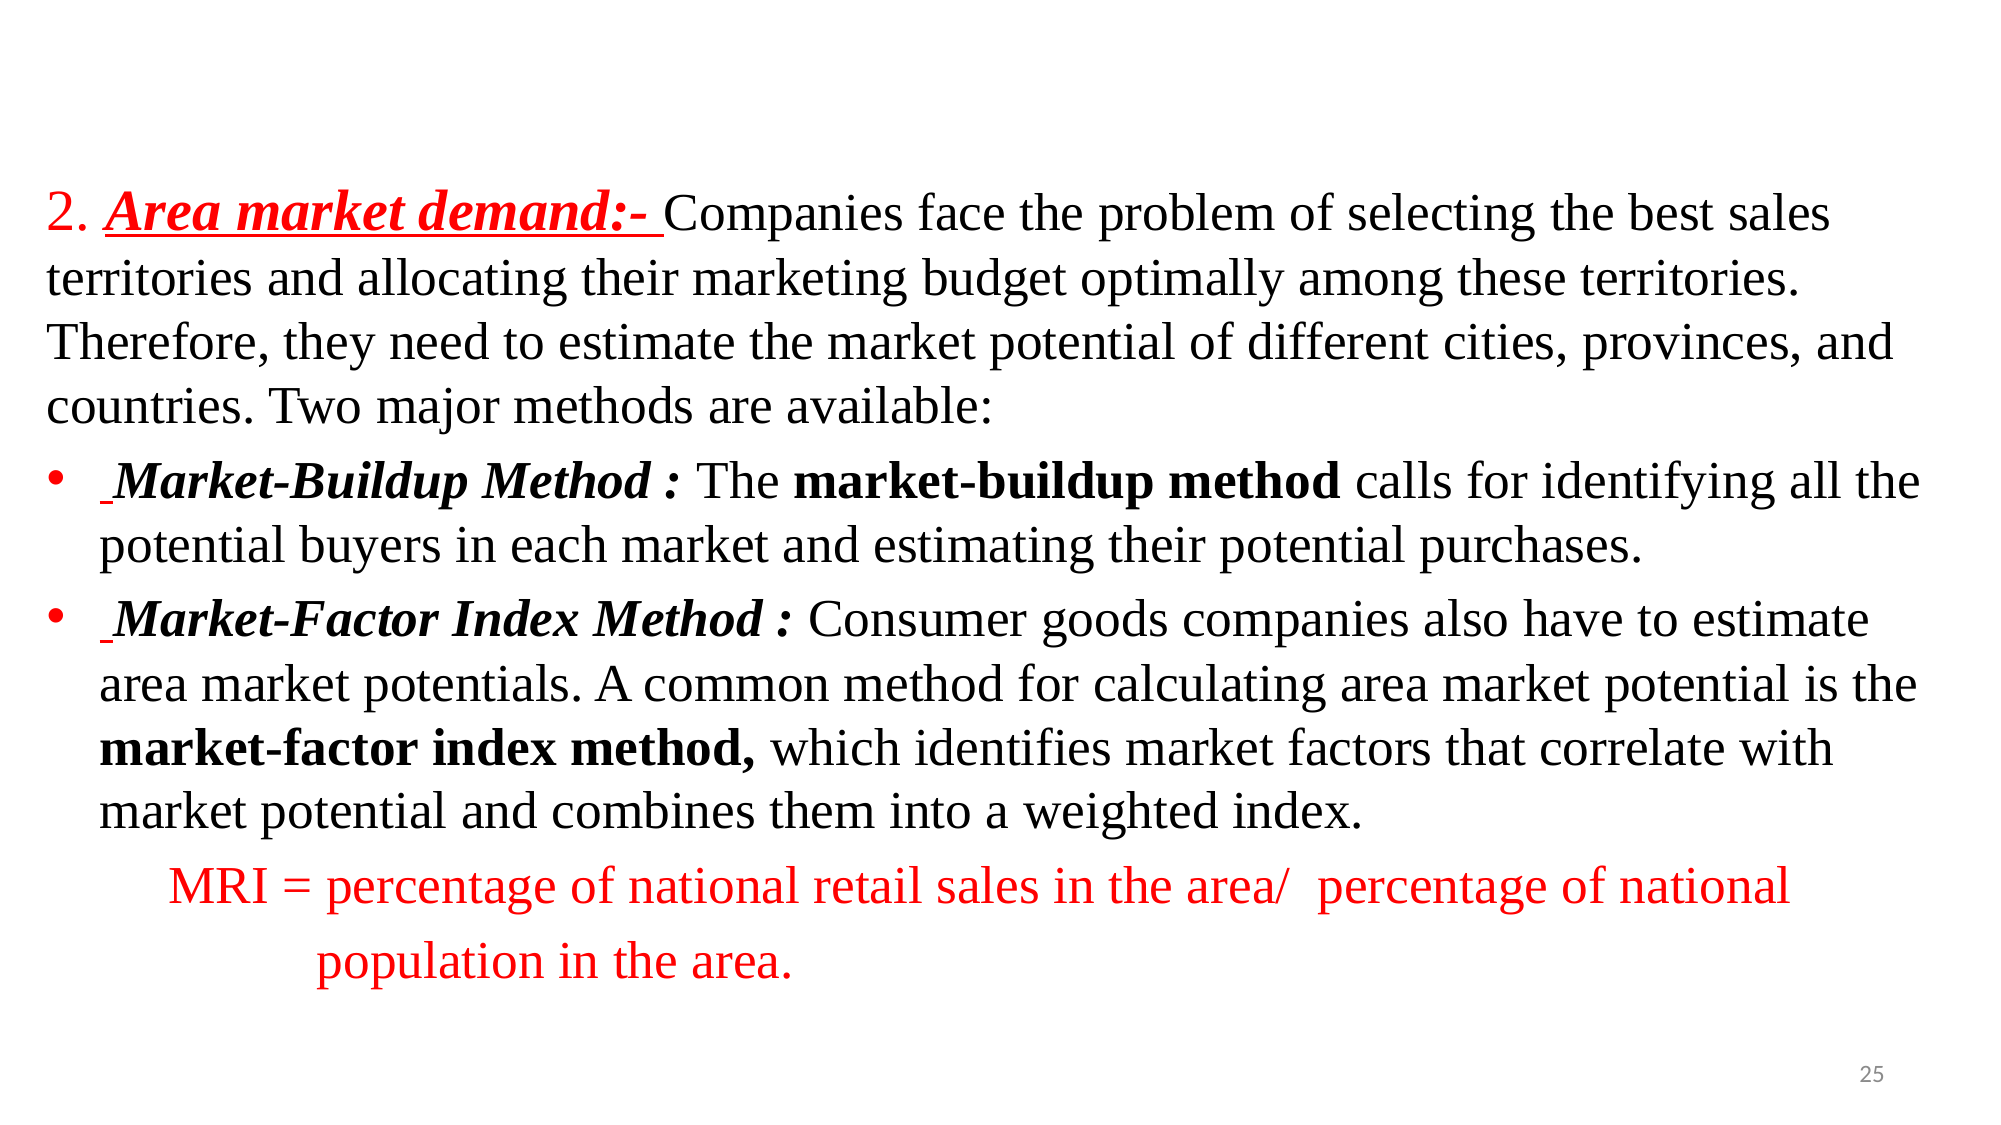

#
2. Area market demand:- Companies face the problem of selecting the best sales territories and allocating their marketing budget optimally among these territories. Therefore, they need to estimate the market potential of different cities, provinces, and countries. Two major methods are available:
 Market-Buildup Method : The market-buildup method calls for identifying all the potential buyers in each market and estimating their potential purchases.
 Market-Factor Index Method : Consumer goods companies also have to estimate area market potentials. A common method for calculating area market potential is the market-factor index method, which identifies market factors that correlate with market potential and combines them into a weighted index.
         MRI = percentage of national retail sales in the area/  percentage of national
                    population in the area.

25